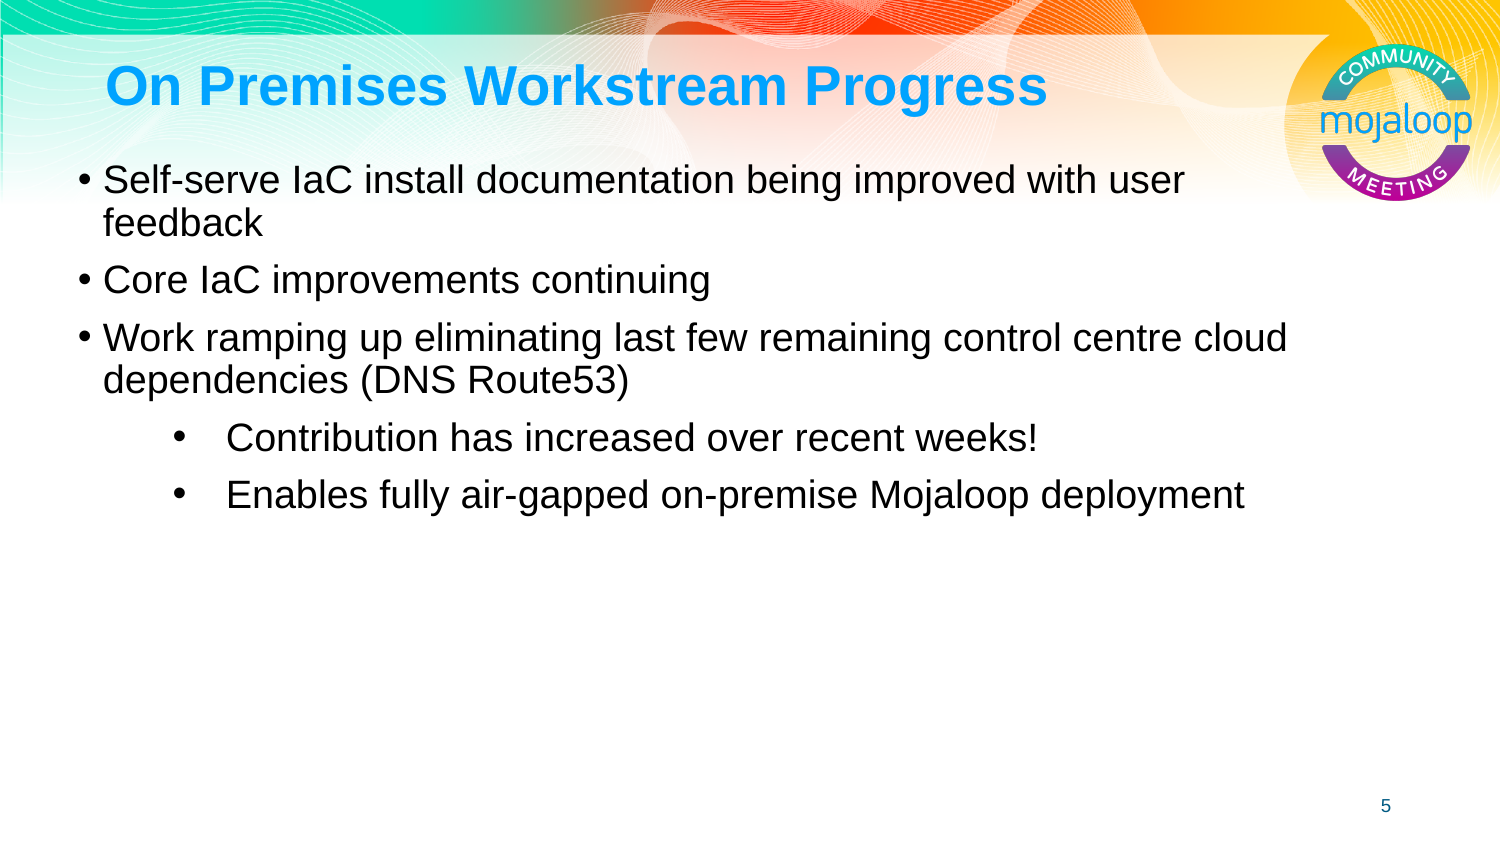

# On Premises Workstream Progress
Self-serve IaC install documentation being improved with user feedback
Core IaC improvements continuing
Work ramping up eliminating last few remaining control centre cloud dependencies (DNS Route53)
Contribution has increased over recent weeks!
Enables fully air-gapped on-premise Mojaloop deployment

5